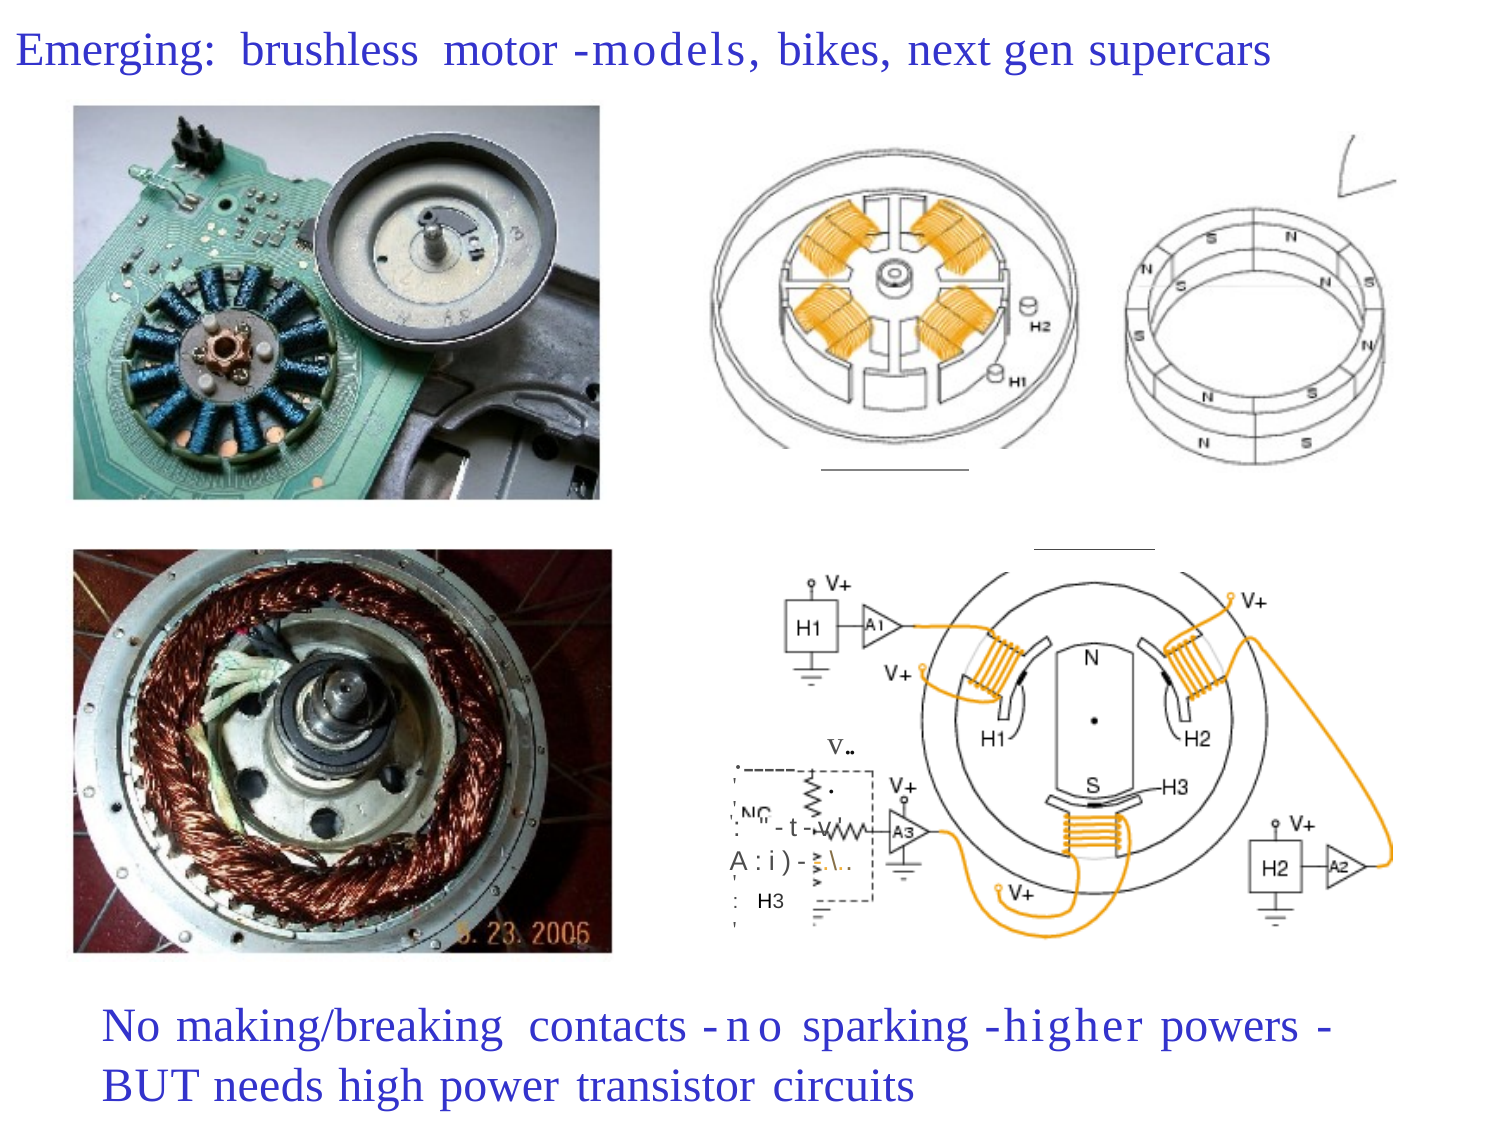

Emerging:  brushless  motor -models, bikes, next gen supercars

v...
·-----
'
'
':  "-t-v'  A:i)--.\..
'
:  H3
'
No making/breaking  contacts -no sparking -higher powers - BUT needs high power transistor circuits